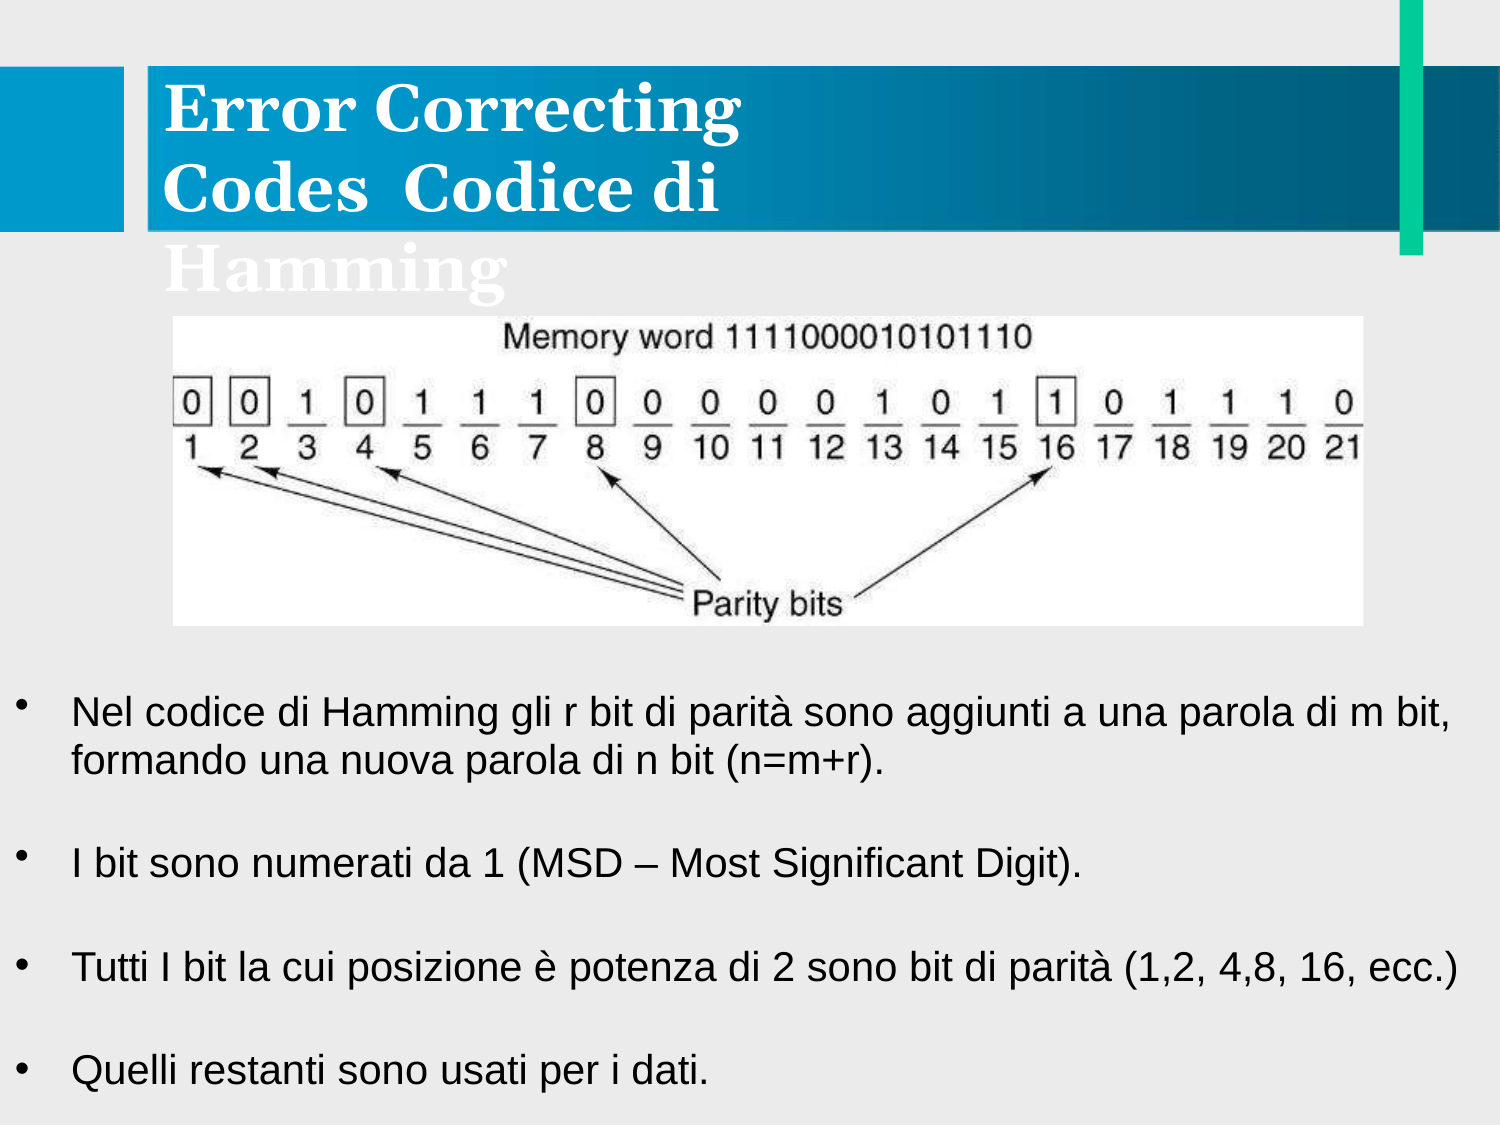

# Error Correcting Codes  Codice di Hamming

Nel codice di Hamming gli r bit di parità sono aggiunti a una parola di m bit,
formando una nuova parola di n bit (n=m+r).

I bit sono numerati da 1 (MSD – Most Significant Digit).

Tutti I bit la cui posizione è potenza di 2 sono bit di parità (1,2, 4,8, 16, ecc.)

Quelli restanti sono usati per i dati.